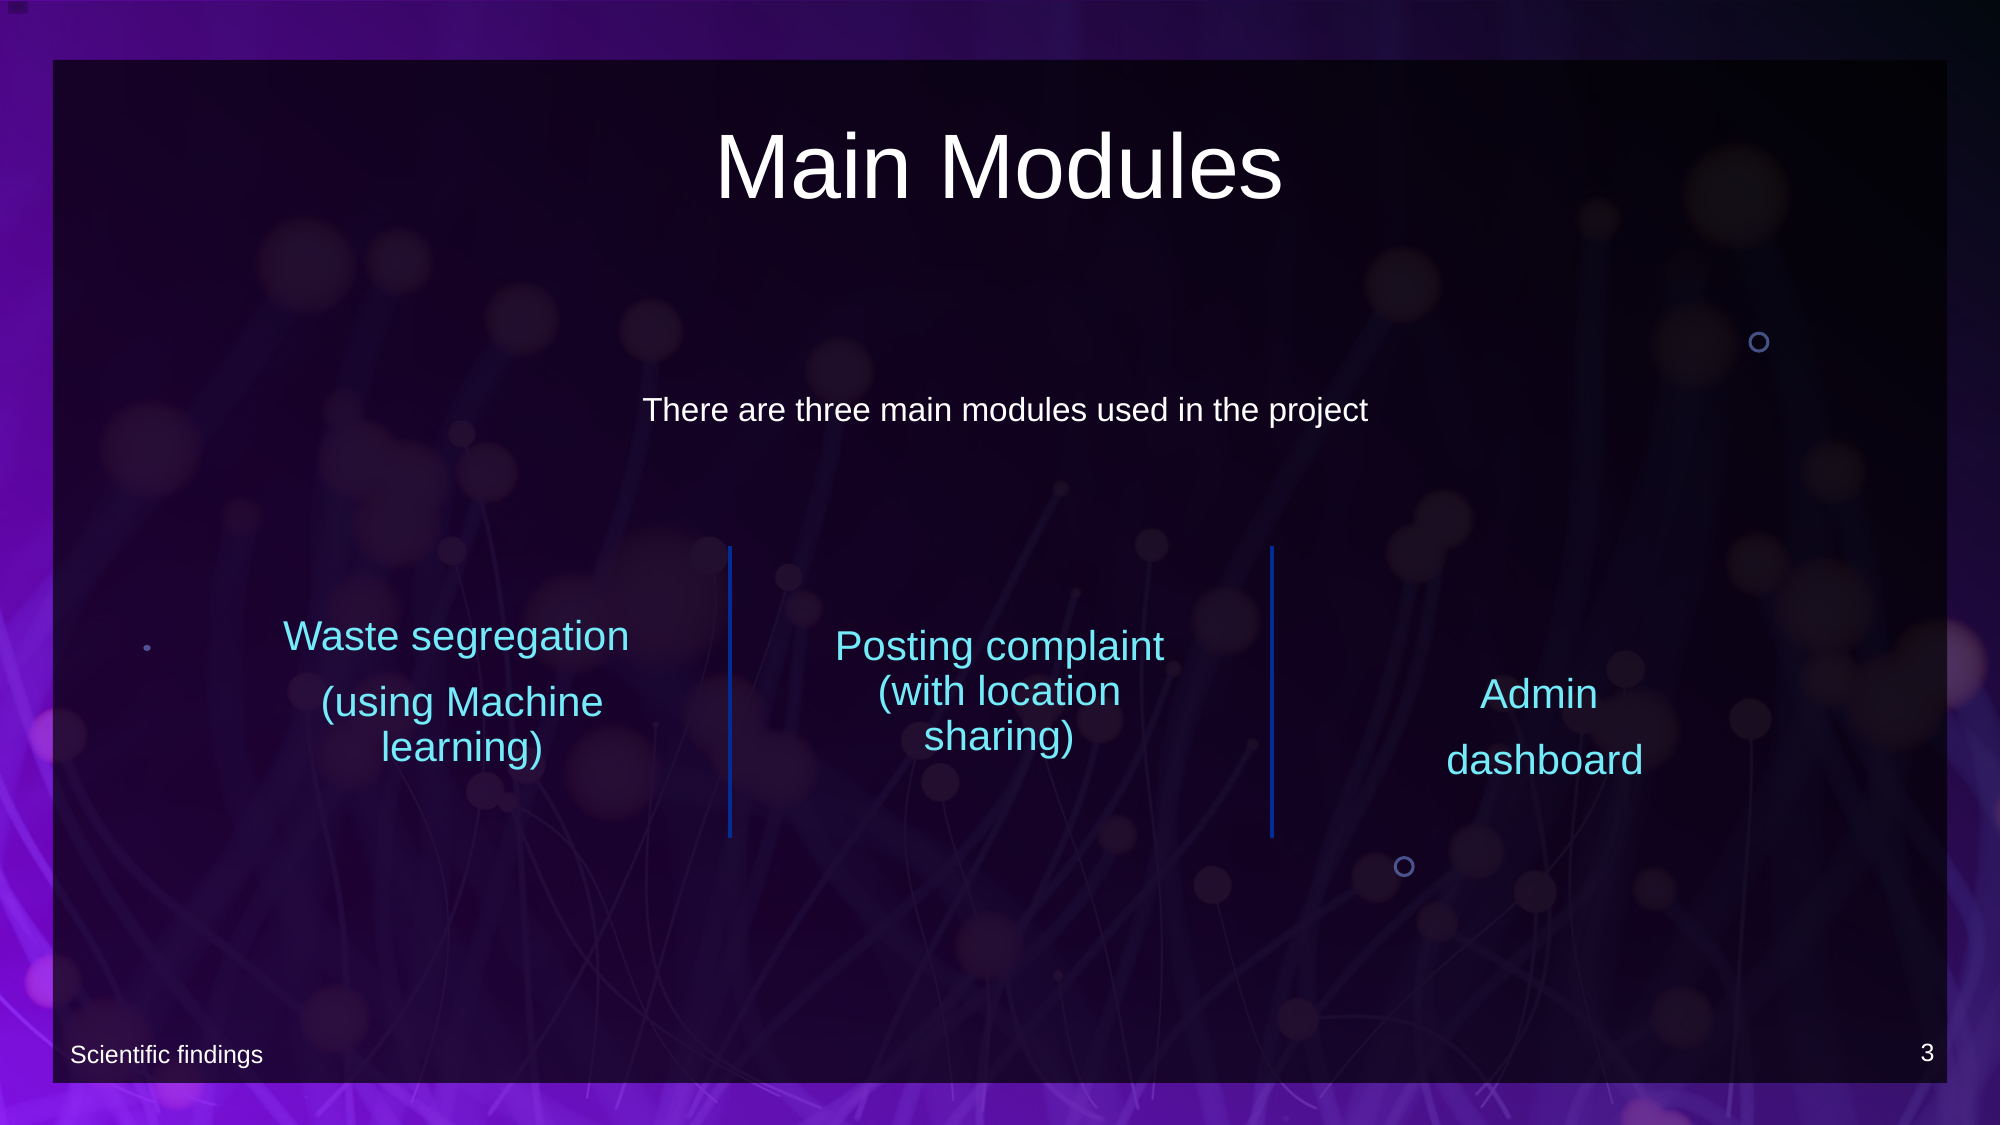

# Main Modules
There are three main modules used in the project
Posting complaint (with location sharing)
Waste segregation
(using Machine learning)

Admin
dashboard
3
Scientific findings